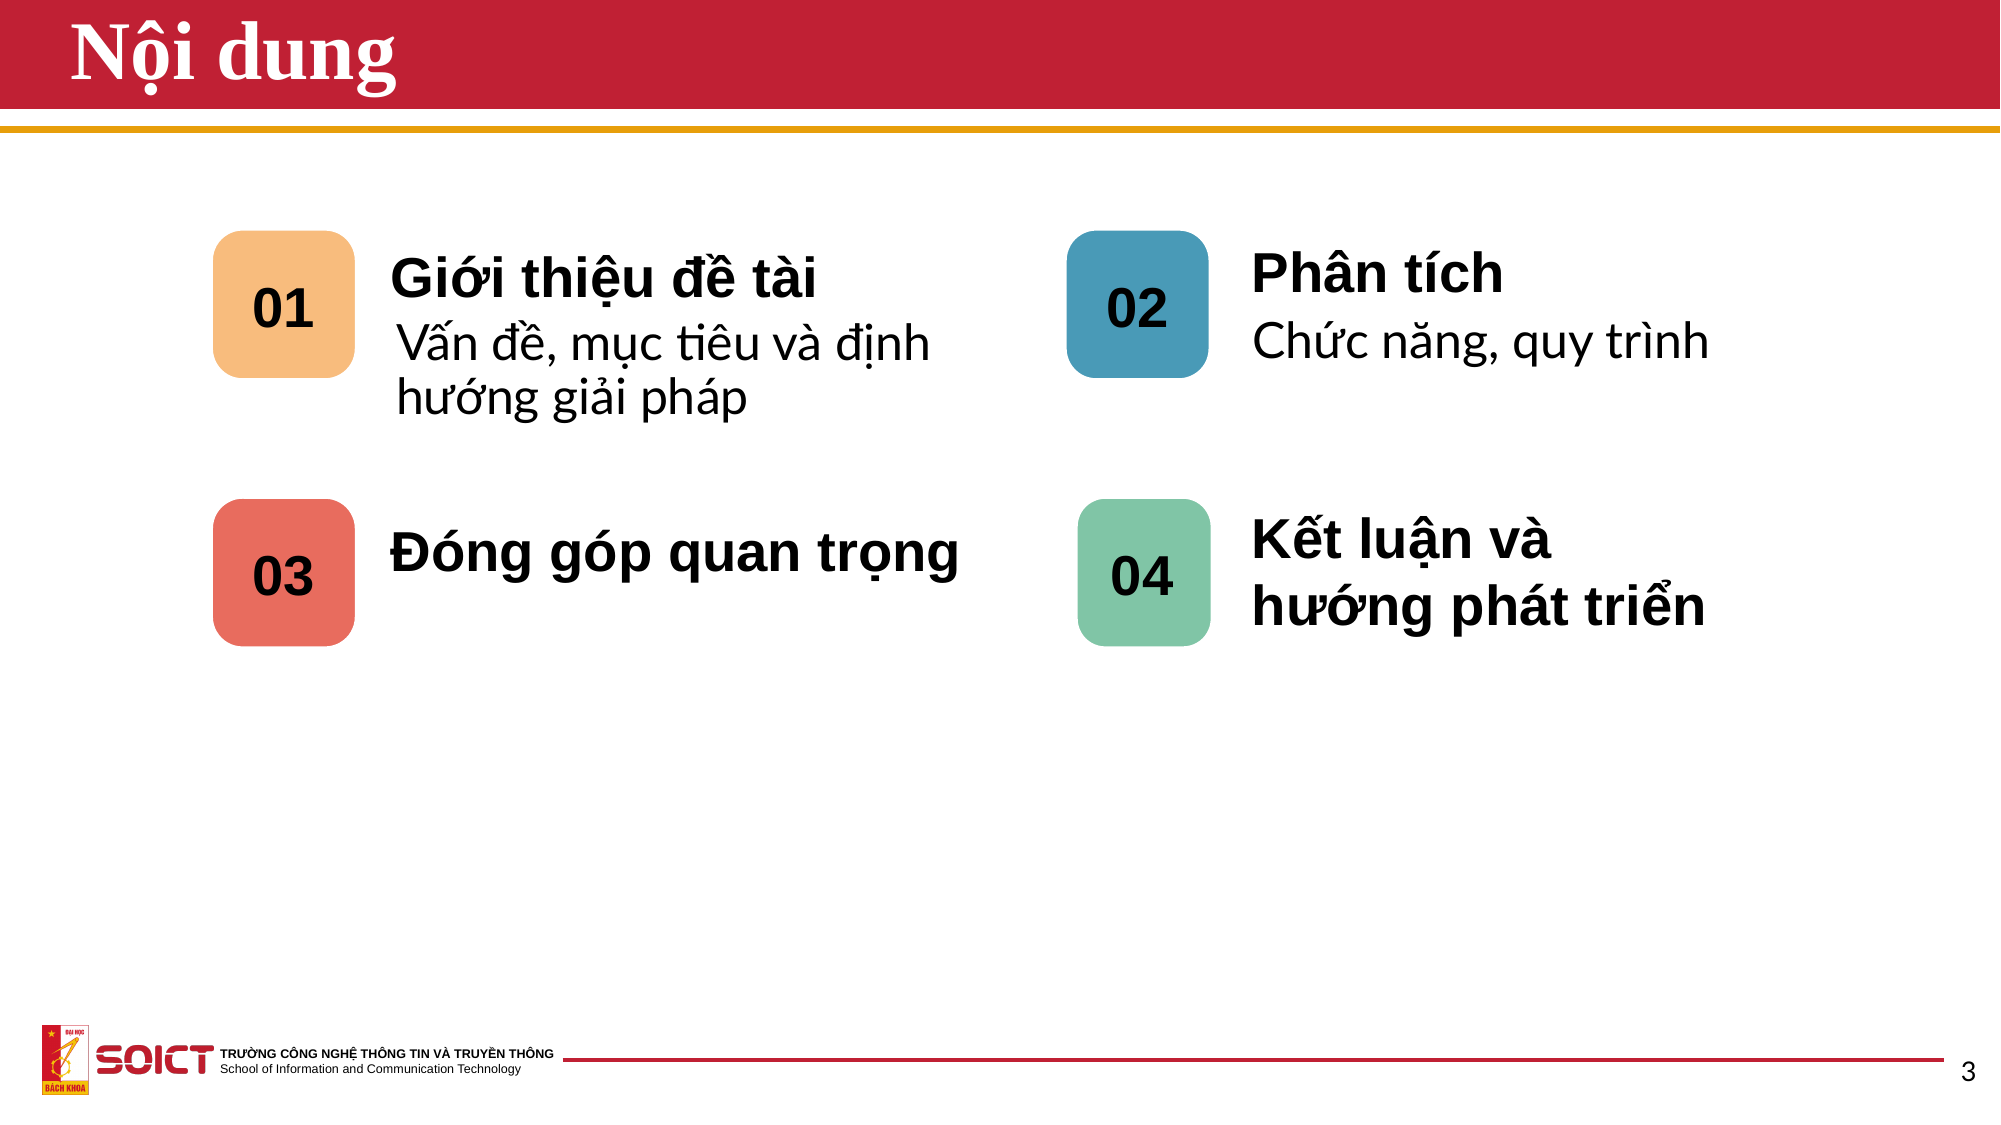

# Nội dung
Giới thiệu đề tài
Phân tích

01
02
Chức năng, quy trình
Vấn đề, mục tiêu và định hướng giải pháp
Đóng góp quan trọng

Kết luận và
hướng phát triển

04
03
3